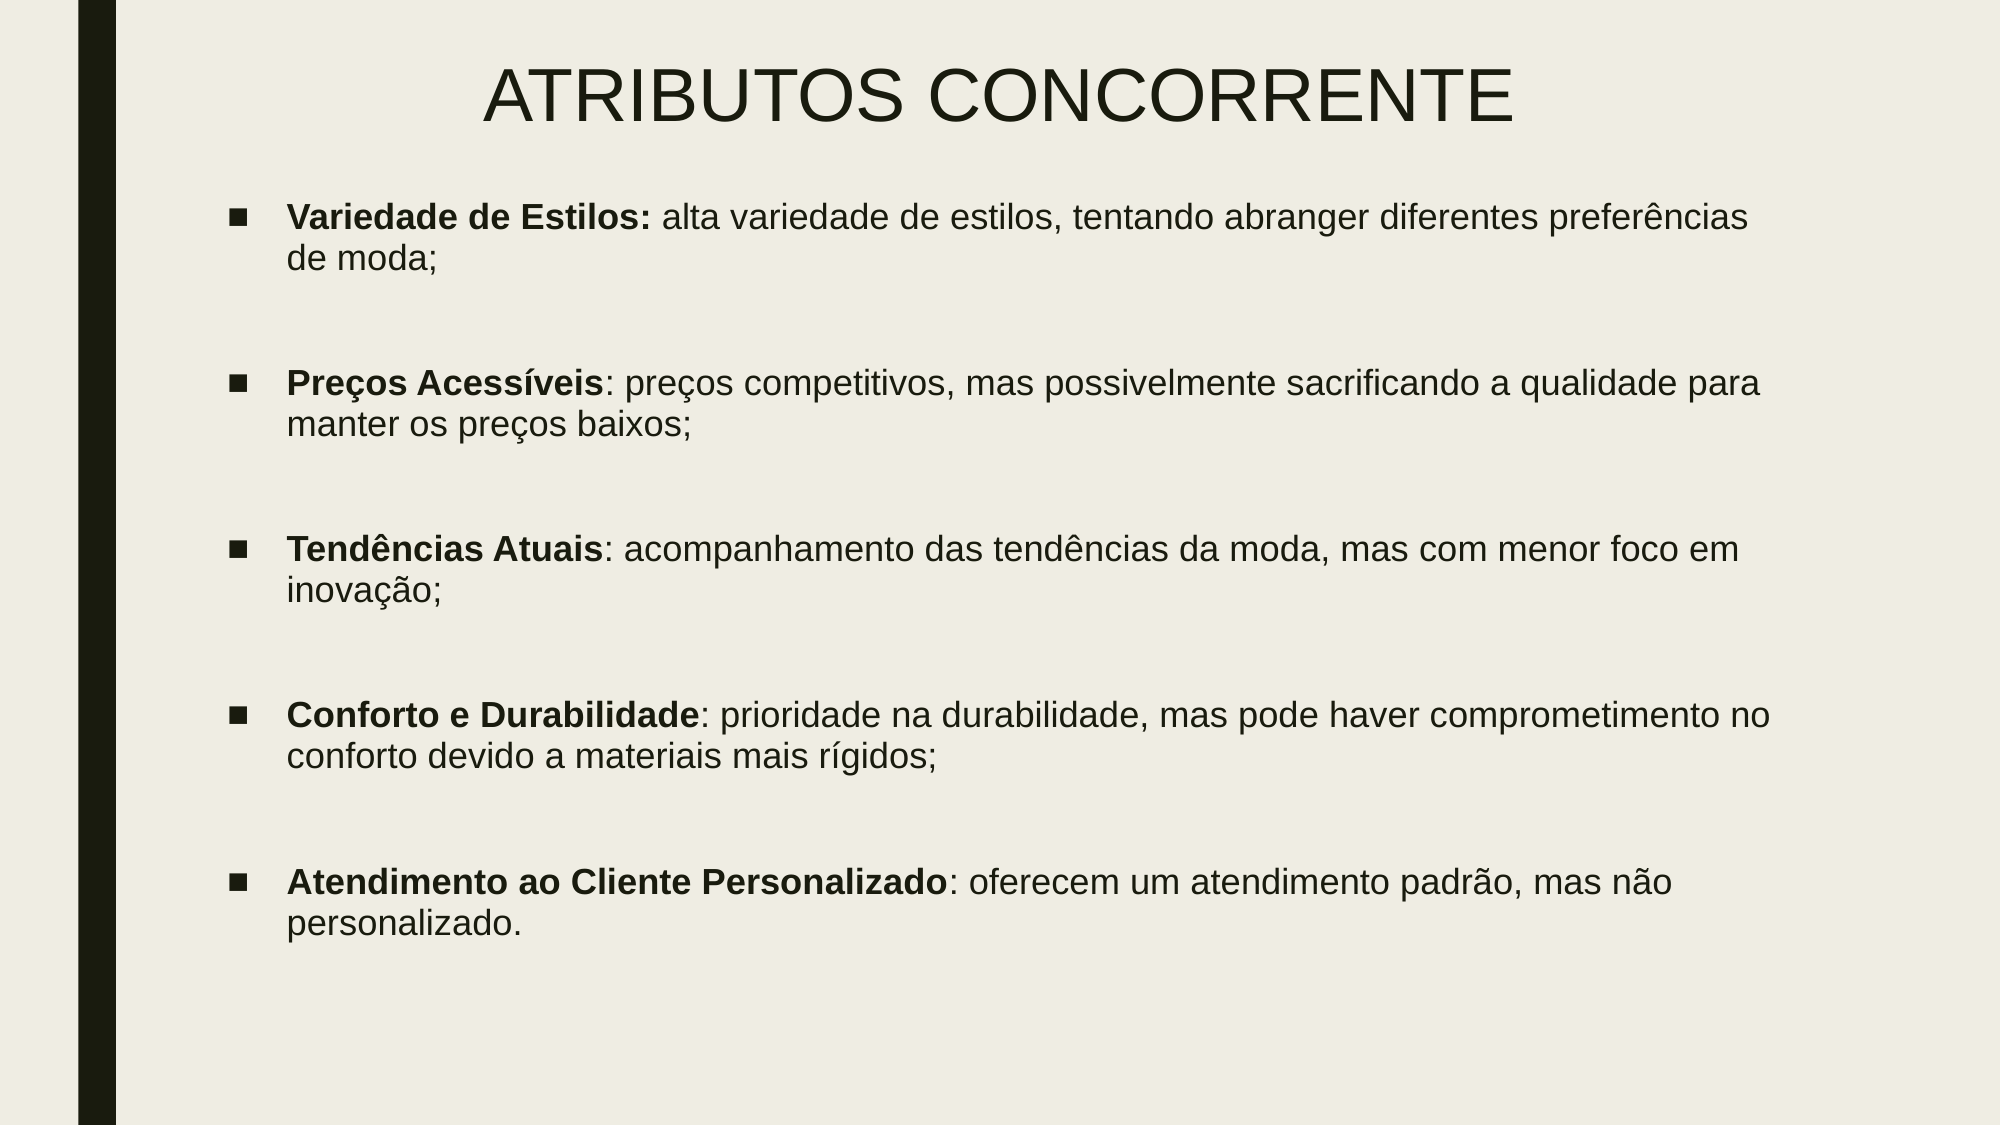

# ATRIBUTOS CONCORRENTE
Variedade de Estilos: alta variedade de estilos, tentando abranger diferentes preferências de moda;

Preços Acessíveis: preços competitivos, mas possivelmente sacrificando a qualidade para manter os preços baixos;

Tendências Atuais: acompanhamento das tendências da moda, mas com menor foco em inovação;

Conforto e Durabilidade: prioridade na durabilidade, mas pode haver comprometimento no conforto devido a materiais mais rígidos;

Atendimento ao Cliente Personalizado: oferecem um atendimento padrão, mas não personalizado.